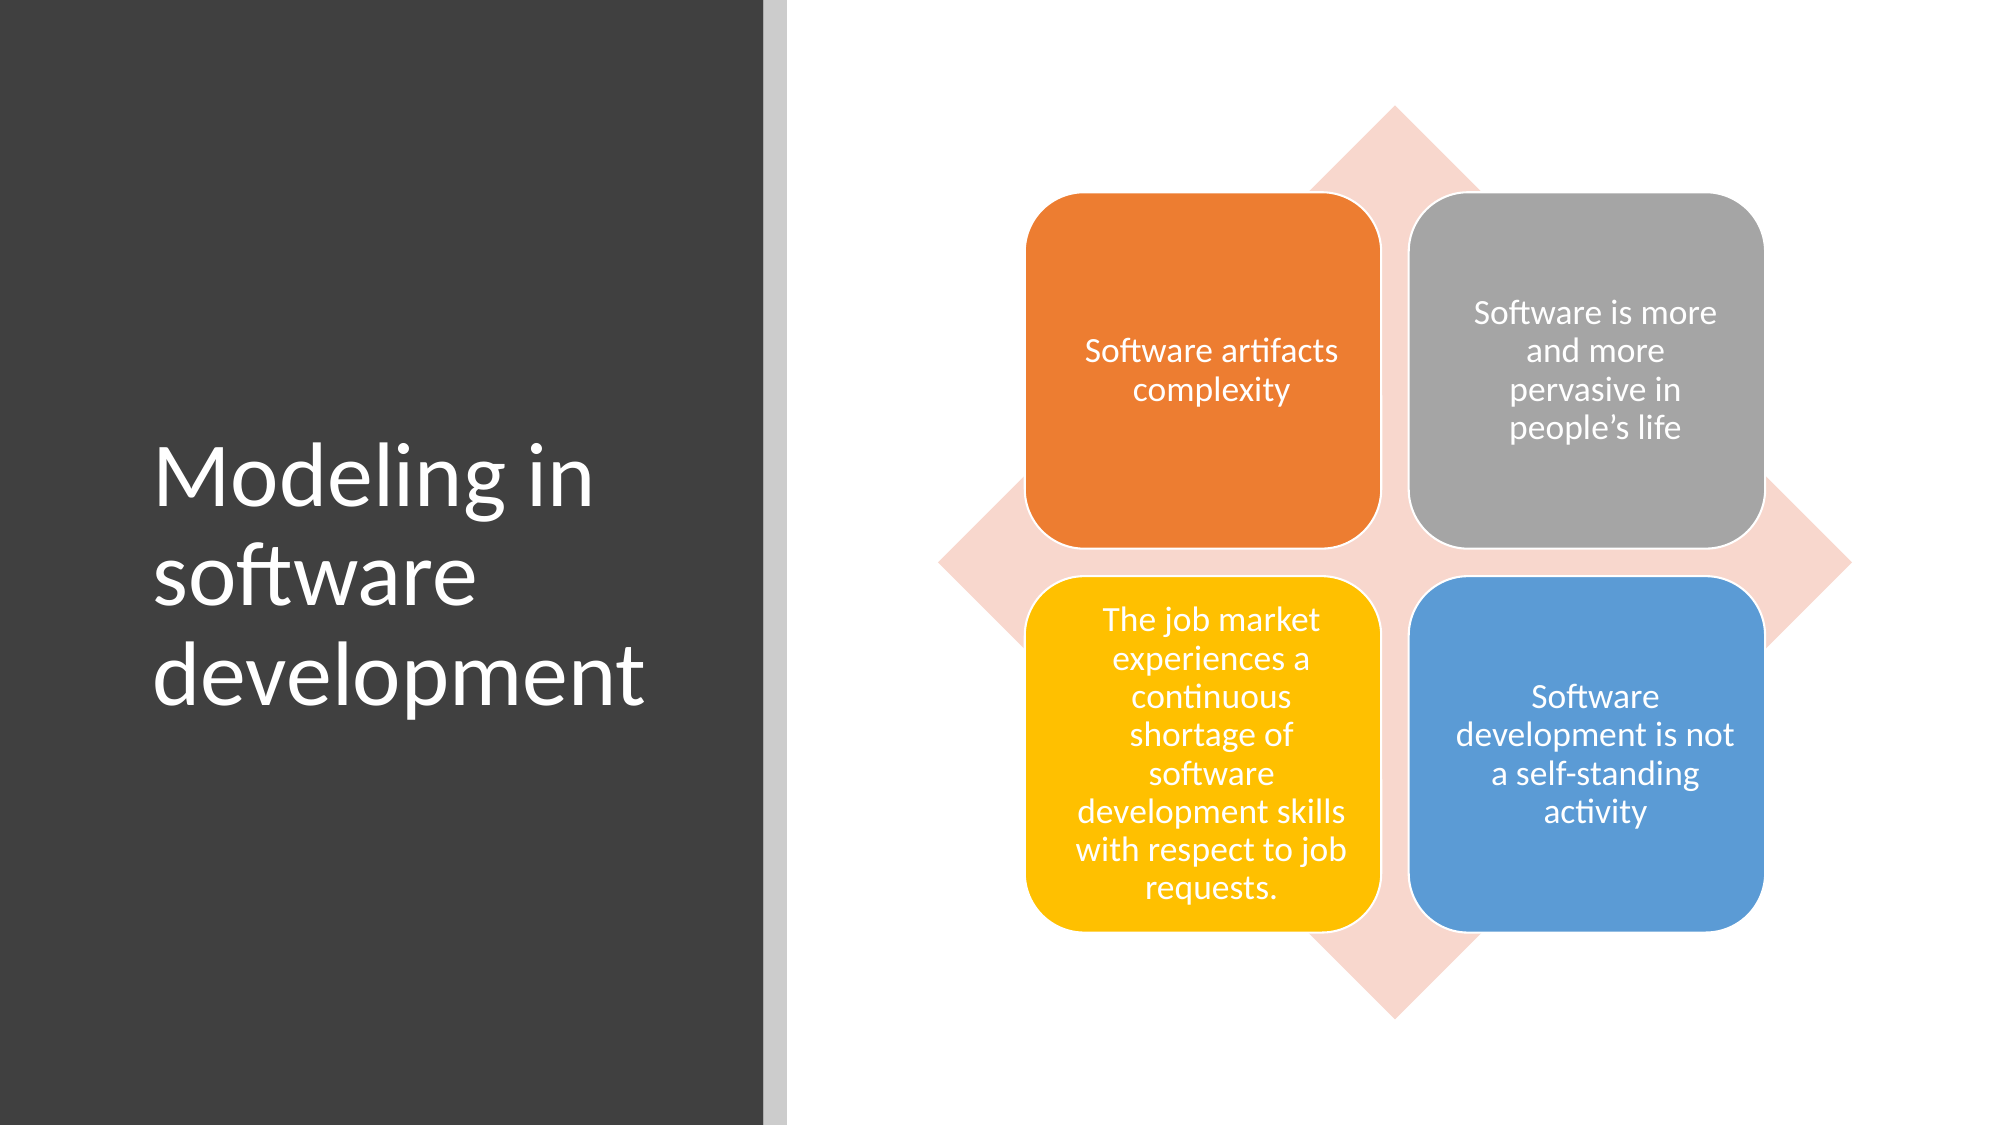

Software artifacts complexity
Software is more and more pervasive in people’s life
The job market experiences a continuous shortage of software development skills with respect to job requests.
Software development is not a self-standing activity
# Modeling in software development